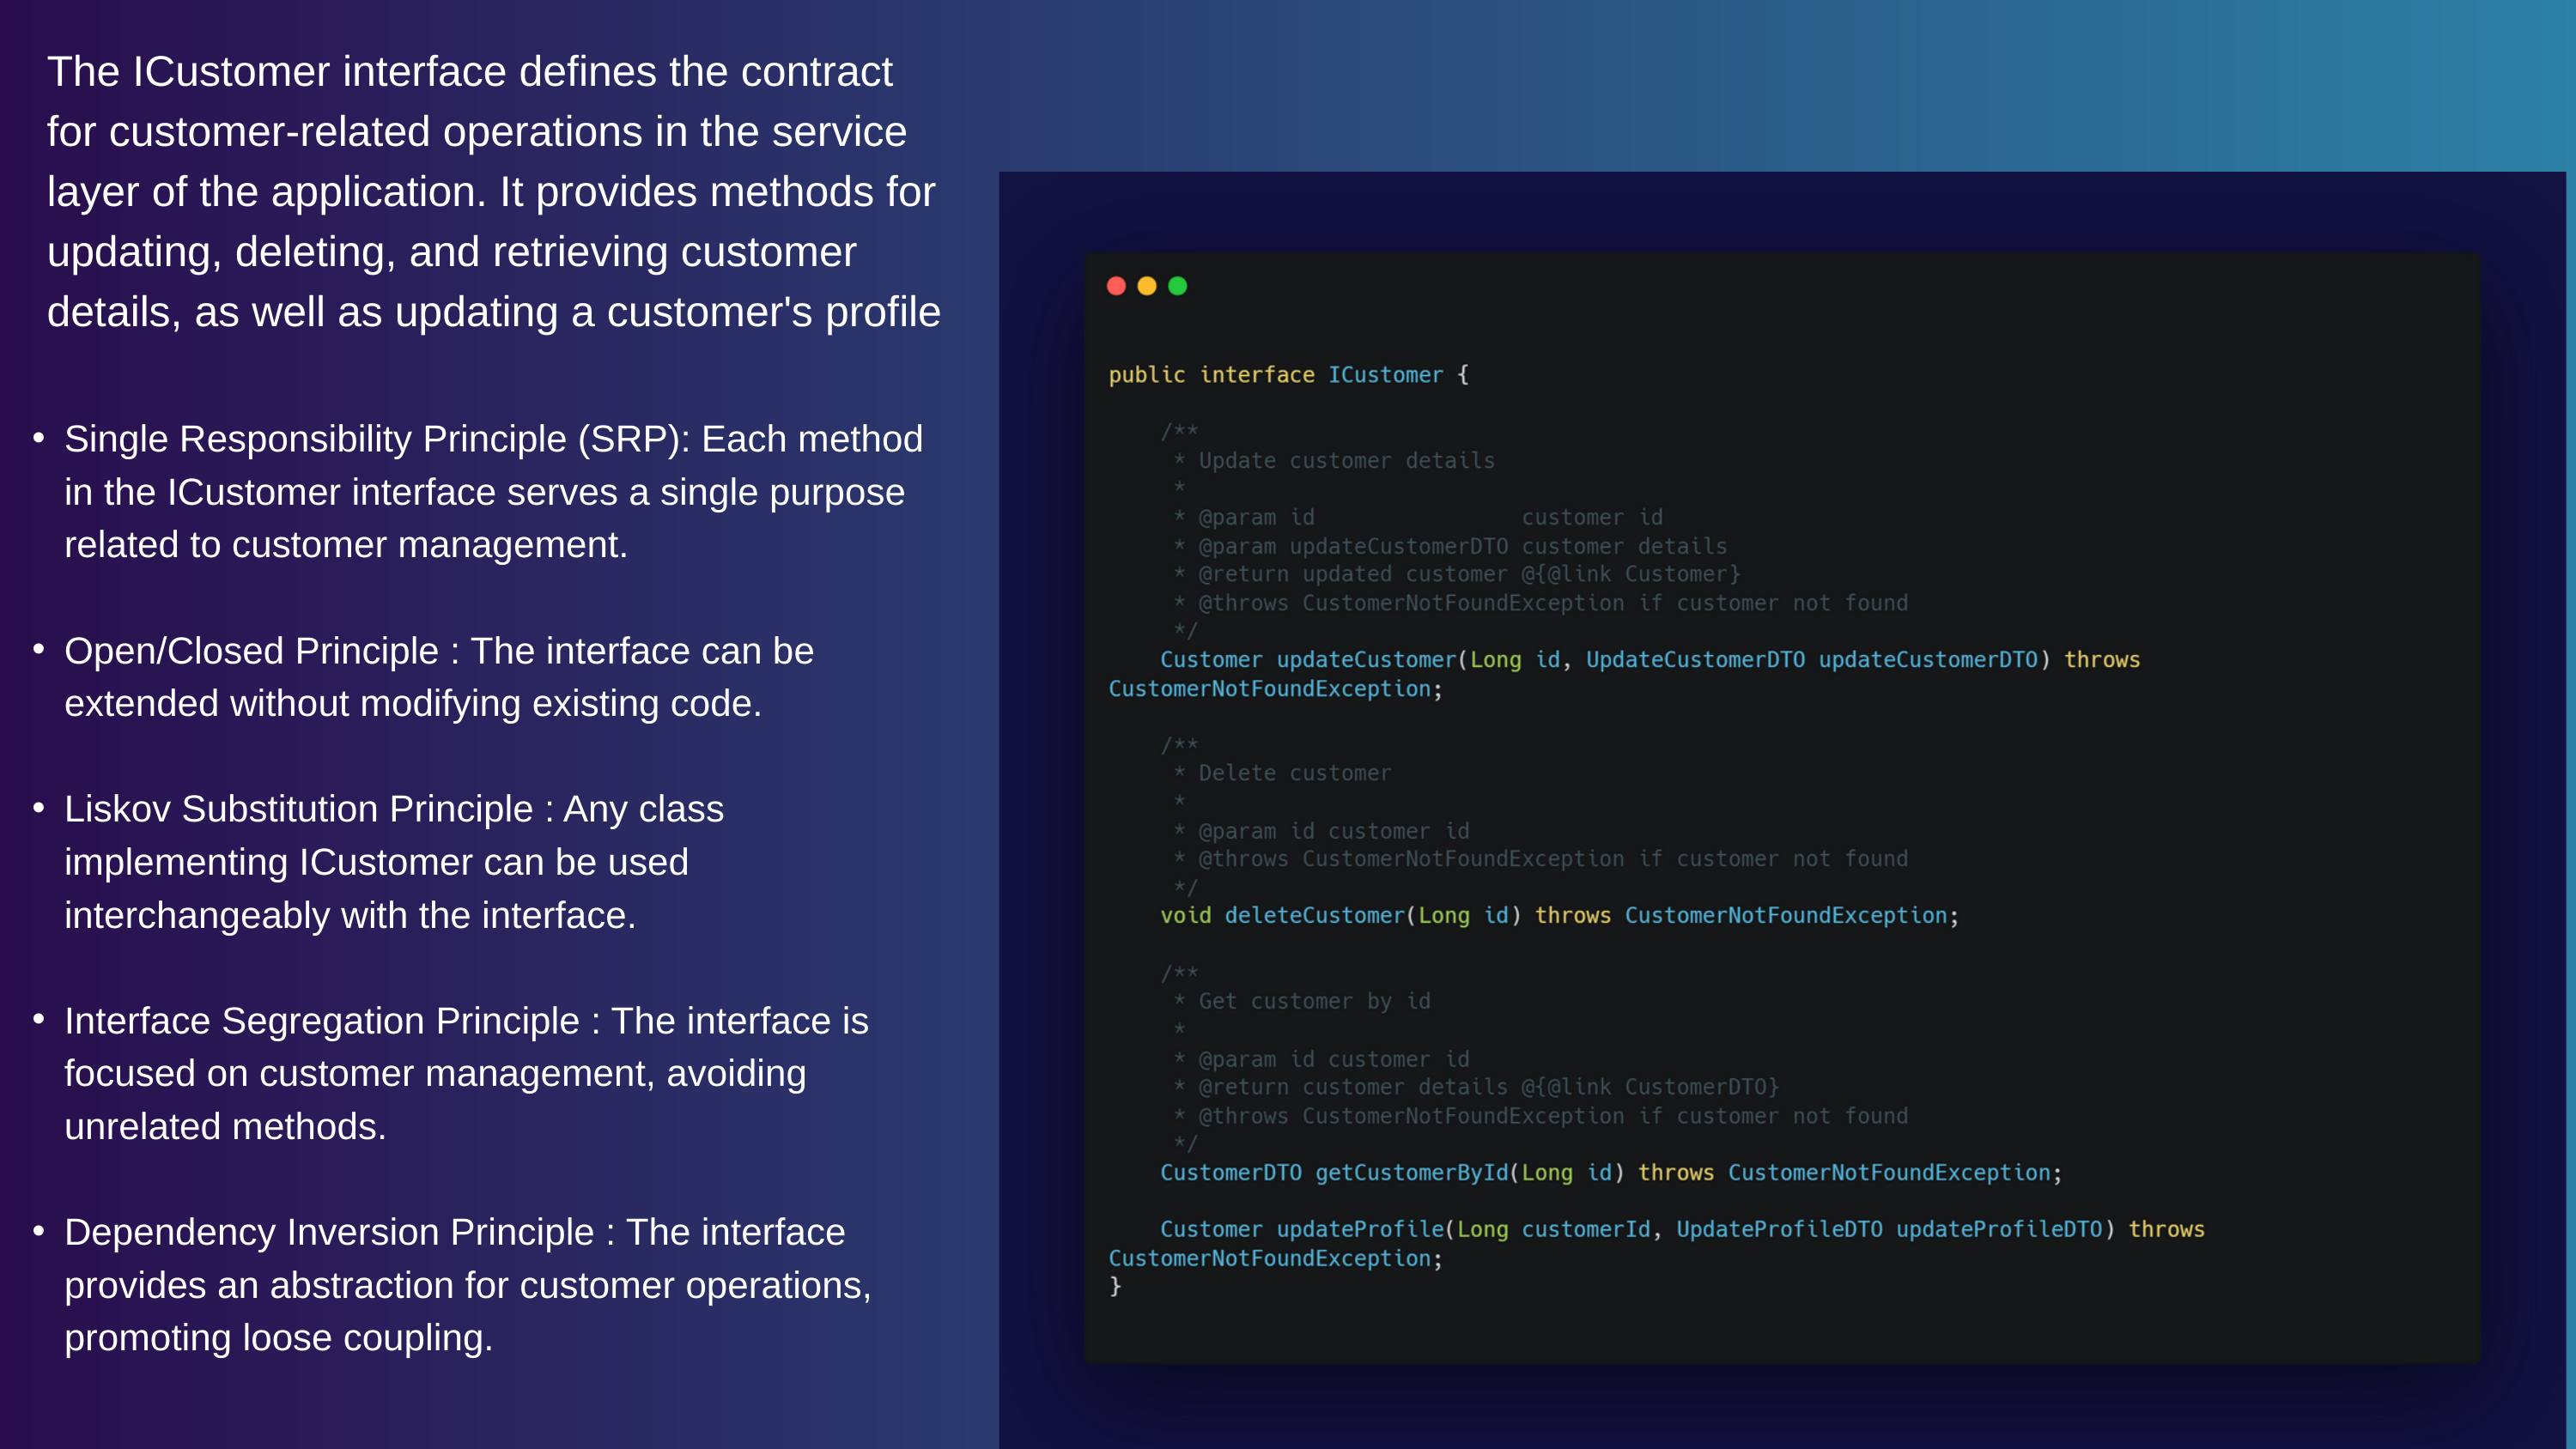

The ICustomer interface defines the contract for customer-related operations in the service layer of the application. It provides methods for updating, deleting, and retrieving customer details, as well as updating a customer's profile

Single Responsibility Principle (SRP): Each method in the ICustomer interface serves a single purpose related to customer management.

Open/Closed Principle : The interface can be extended without modifying existing code.

Liskov Substitution Principle : Any class implementing ICustomer can be used interchangeably with the interface.

Interface Segregation Principle : The interface is focused on customer management, avoiding unrelated methods.

Dependency Inversion Principle : The interface provides an abstraction for customer operations, promoting loose coupling.